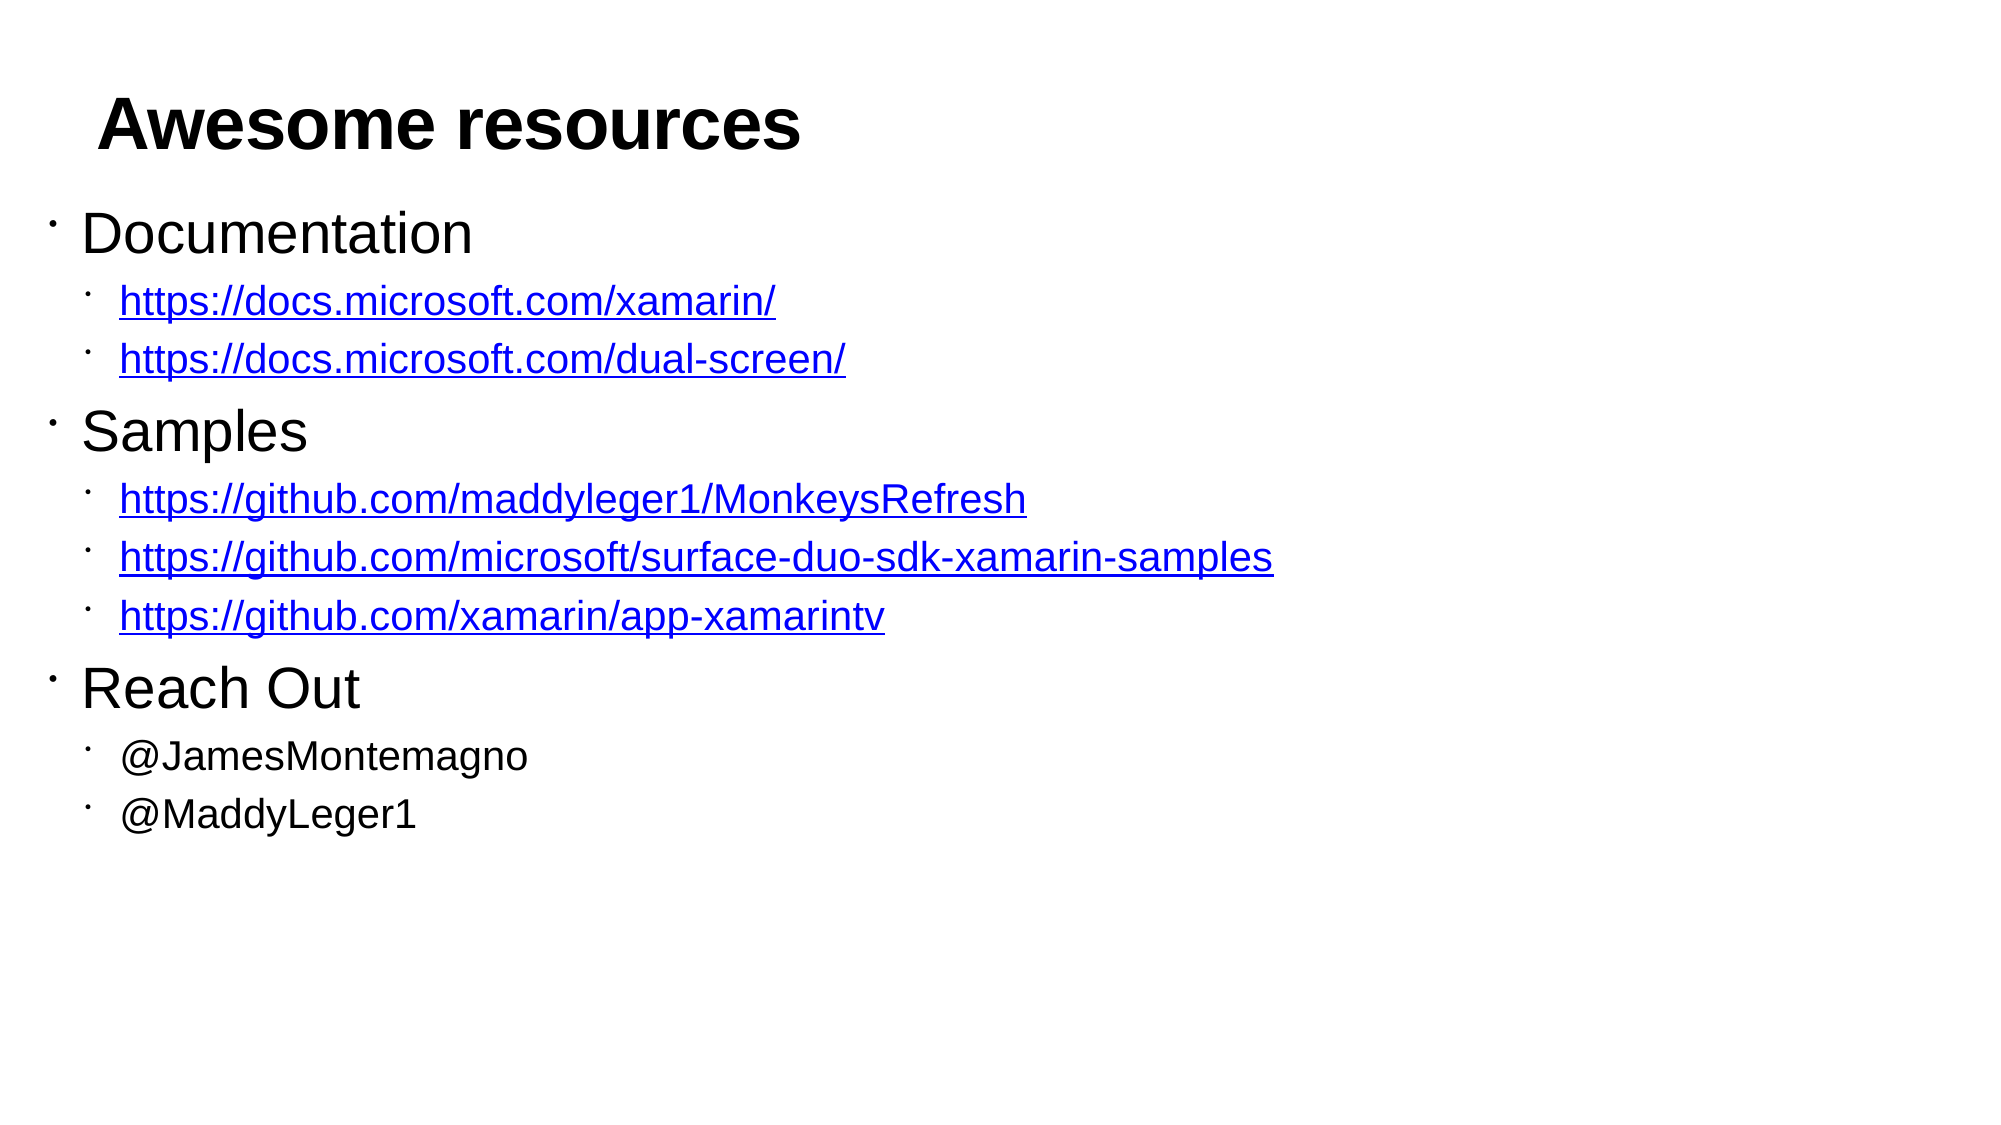

# Awesome resources
Documentation
https://docs.microsoft.com/xamarin/
https://docs.microsoft.com/dual-screen/
Samples
https://github.com/maddyleger1/MonkeysRefresh
https://github.com/microsoft/surface-duo-sdk-xamarin-samples
https://github.com/xamarin/app-xamarintv
Reach Out
@JamesMontemagno
@MaddyLeger1